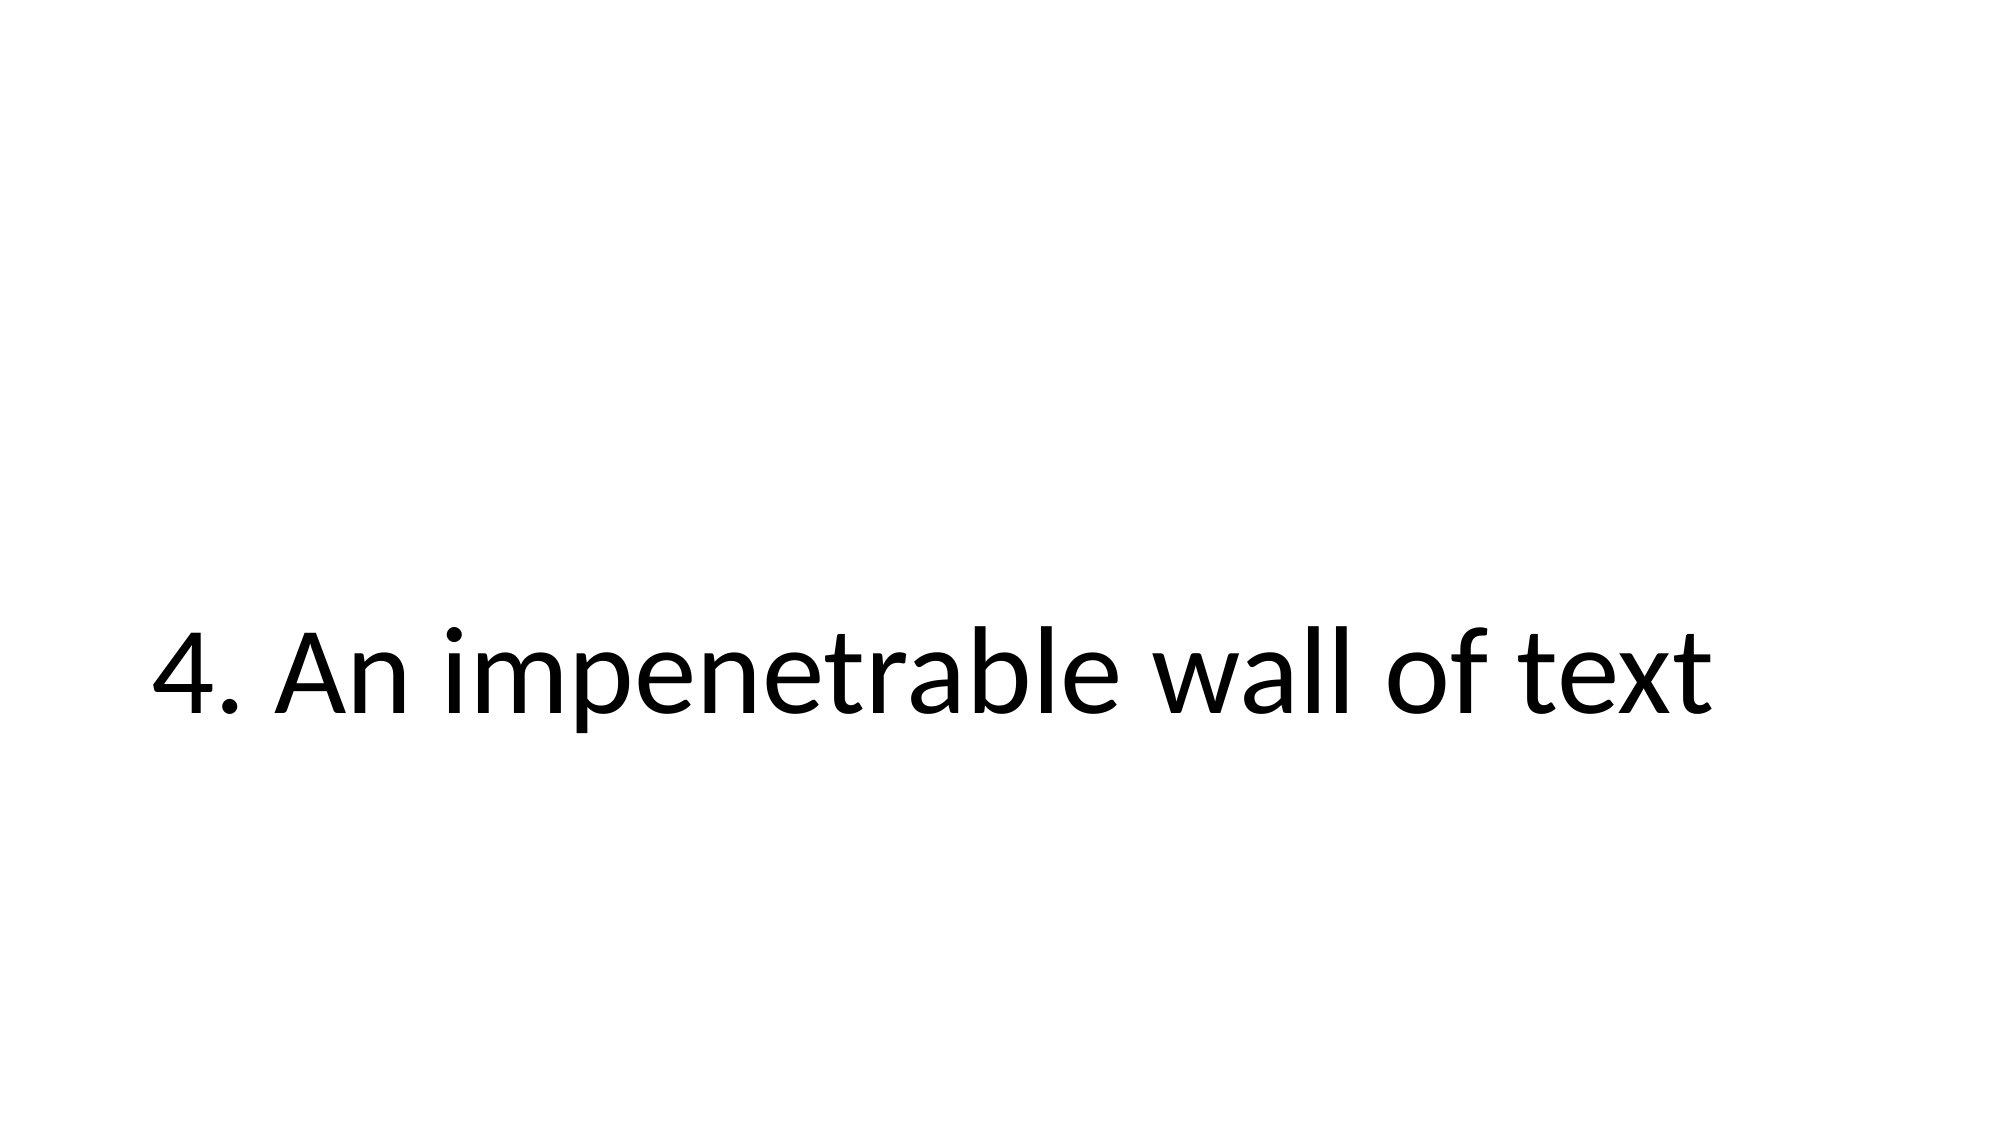

# 4. An impenetrable wall of text